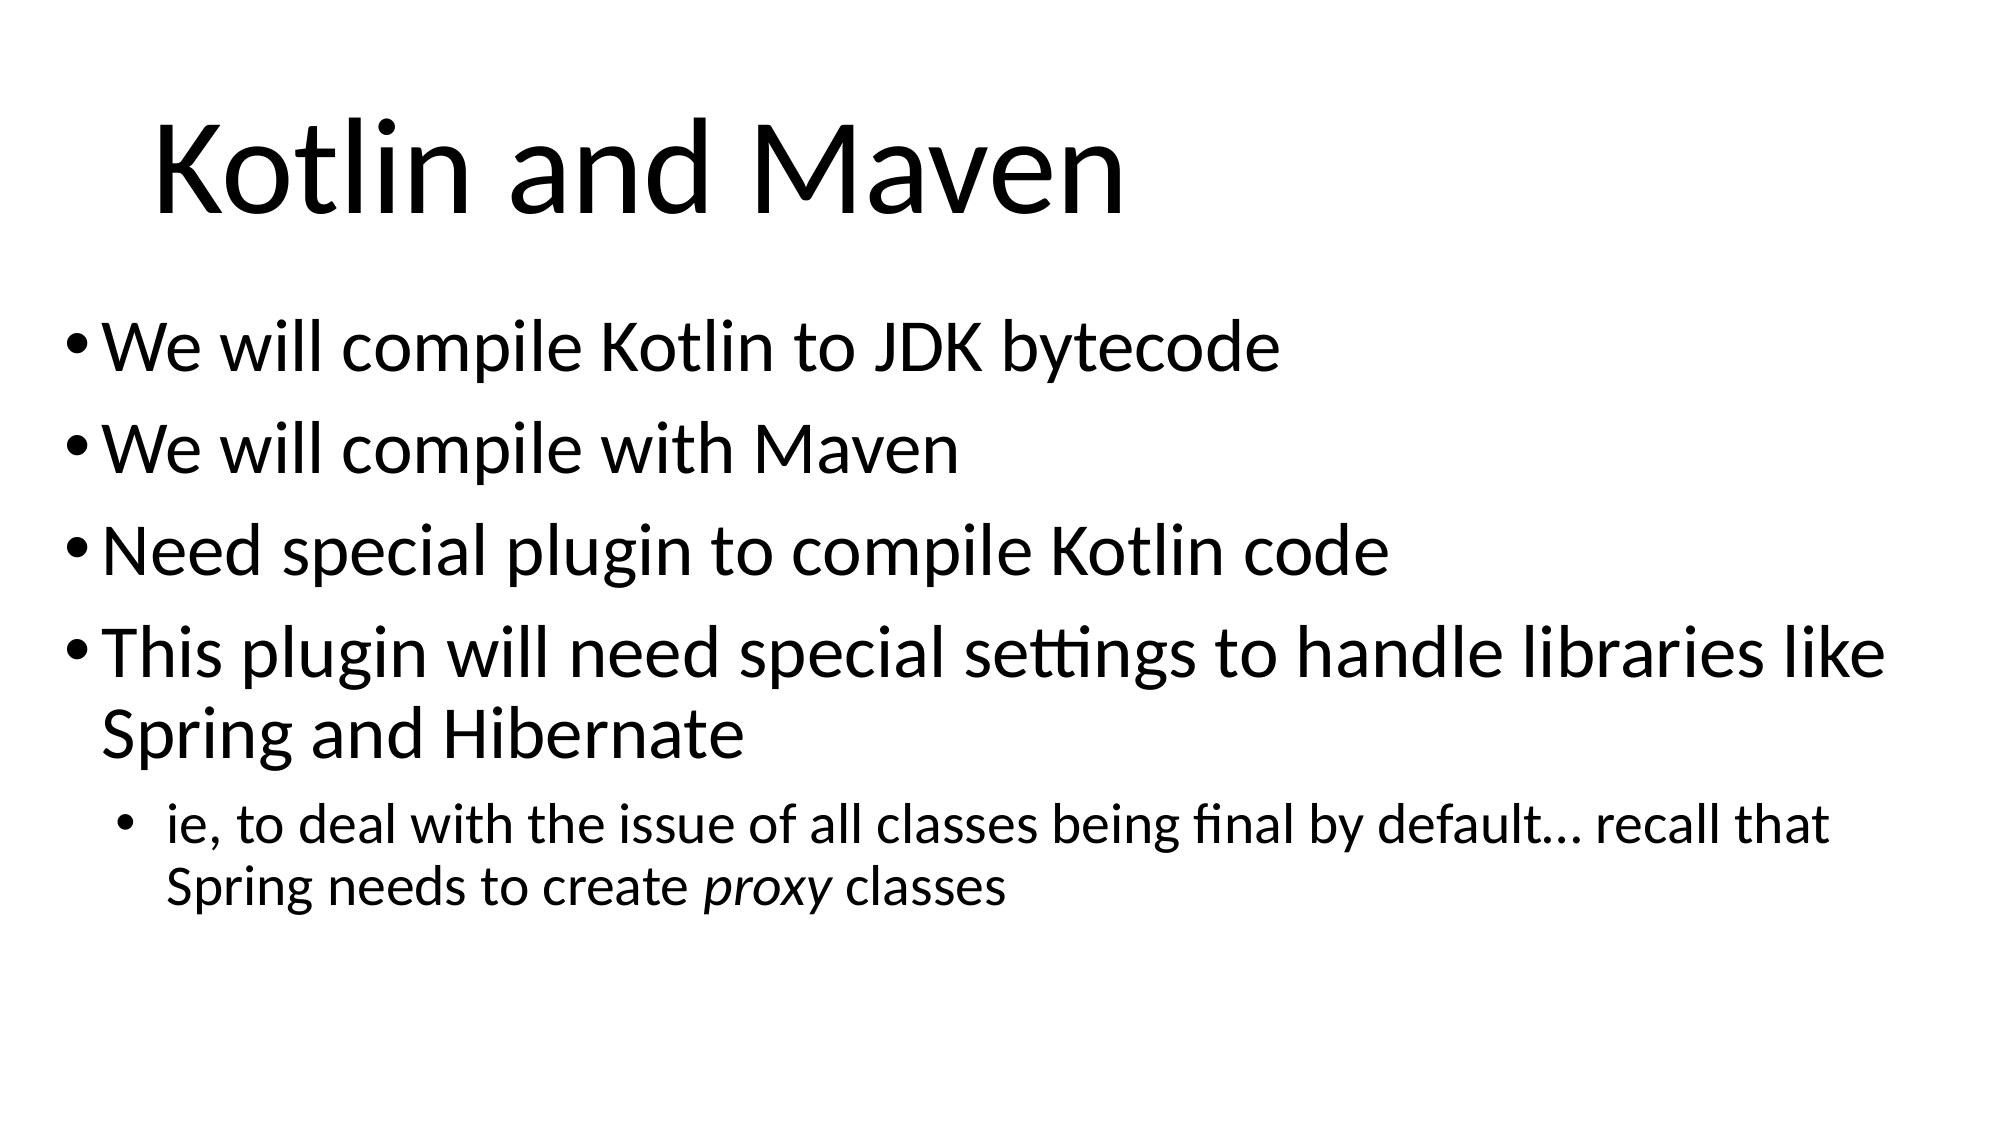

# Kotlin and Maven
We will compile Kotlin to JDK bytecode
We will compile with Maven
Need special plugin to compile Kotlin code
This plugin will need special settings to handle libraries like Spring and Hibernate
ie, to deal with the issue of all classes being final by default… recall that Spring needs to create proxy classes